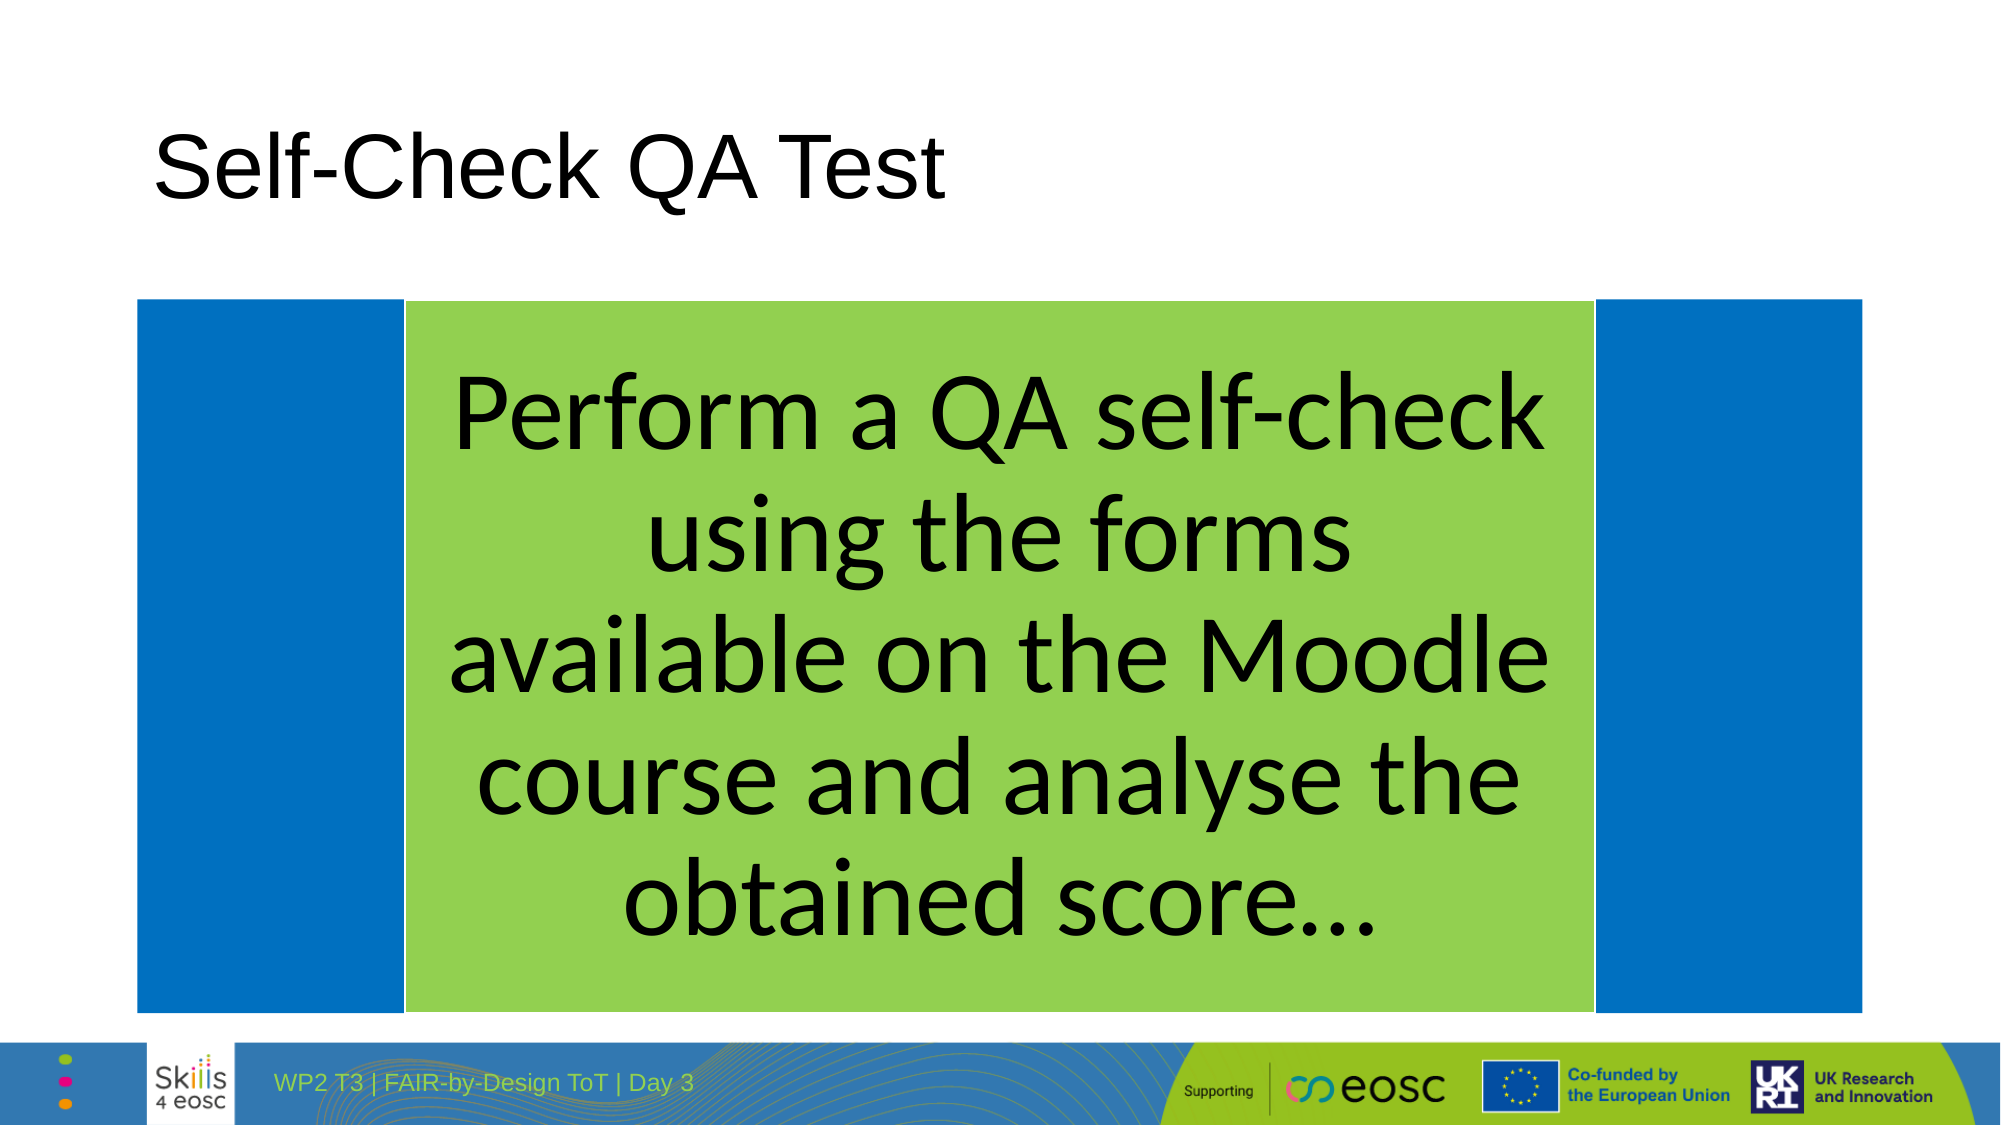

# Self-Check QA Test
Perform a QA self-check using the forms available on the Moodle course and analyse the obtained score…
WP2 T3 | FAIR-by-Design ToT | Day 3